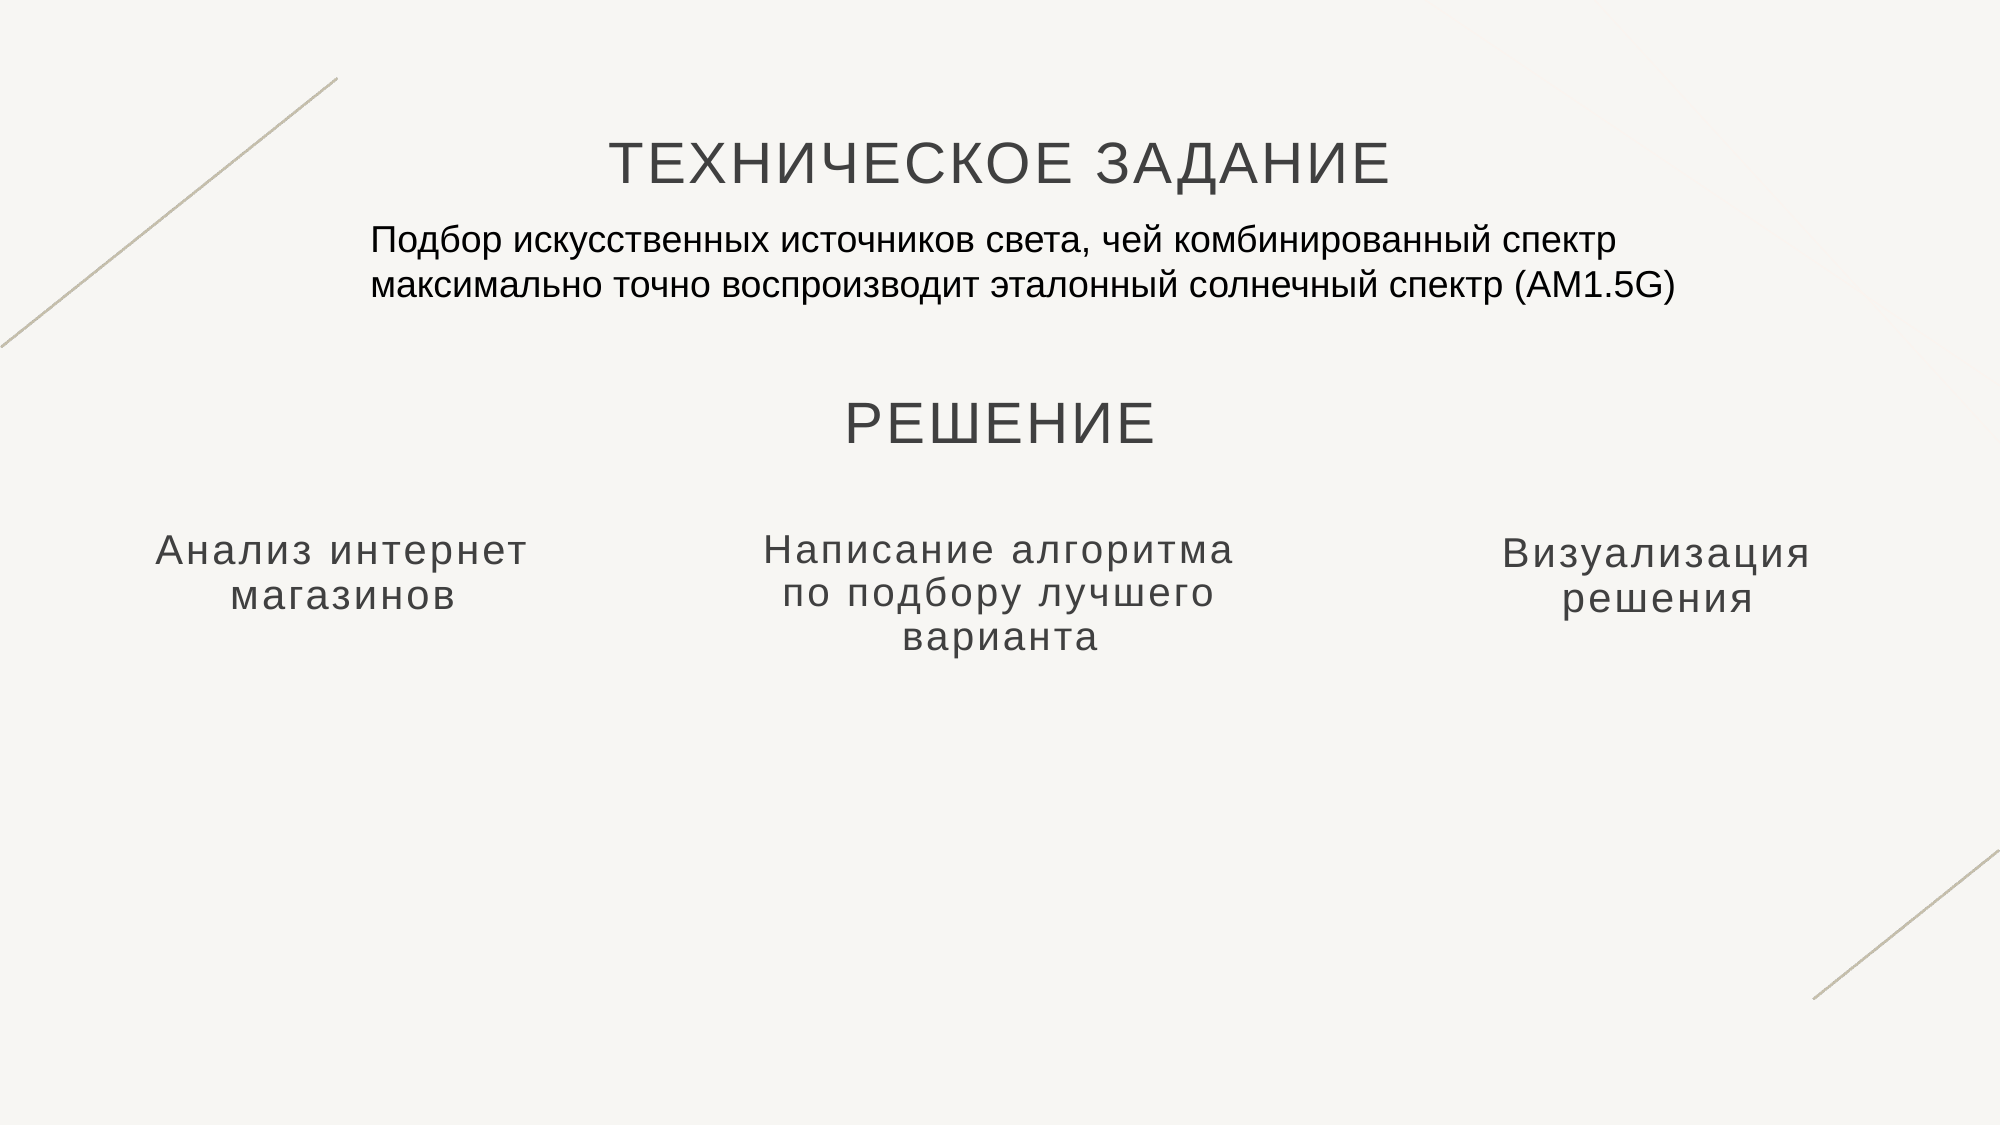

# Техническое задание
Подбор искусственных источников света, чей комбинированный спектр максимально точно воспроизводит эталонный солнечный спектр (AM1.5G)
Решение
Анализ интернет магазинов
Написание алгоритма по подбору лучшего варианта
Визуализация решения